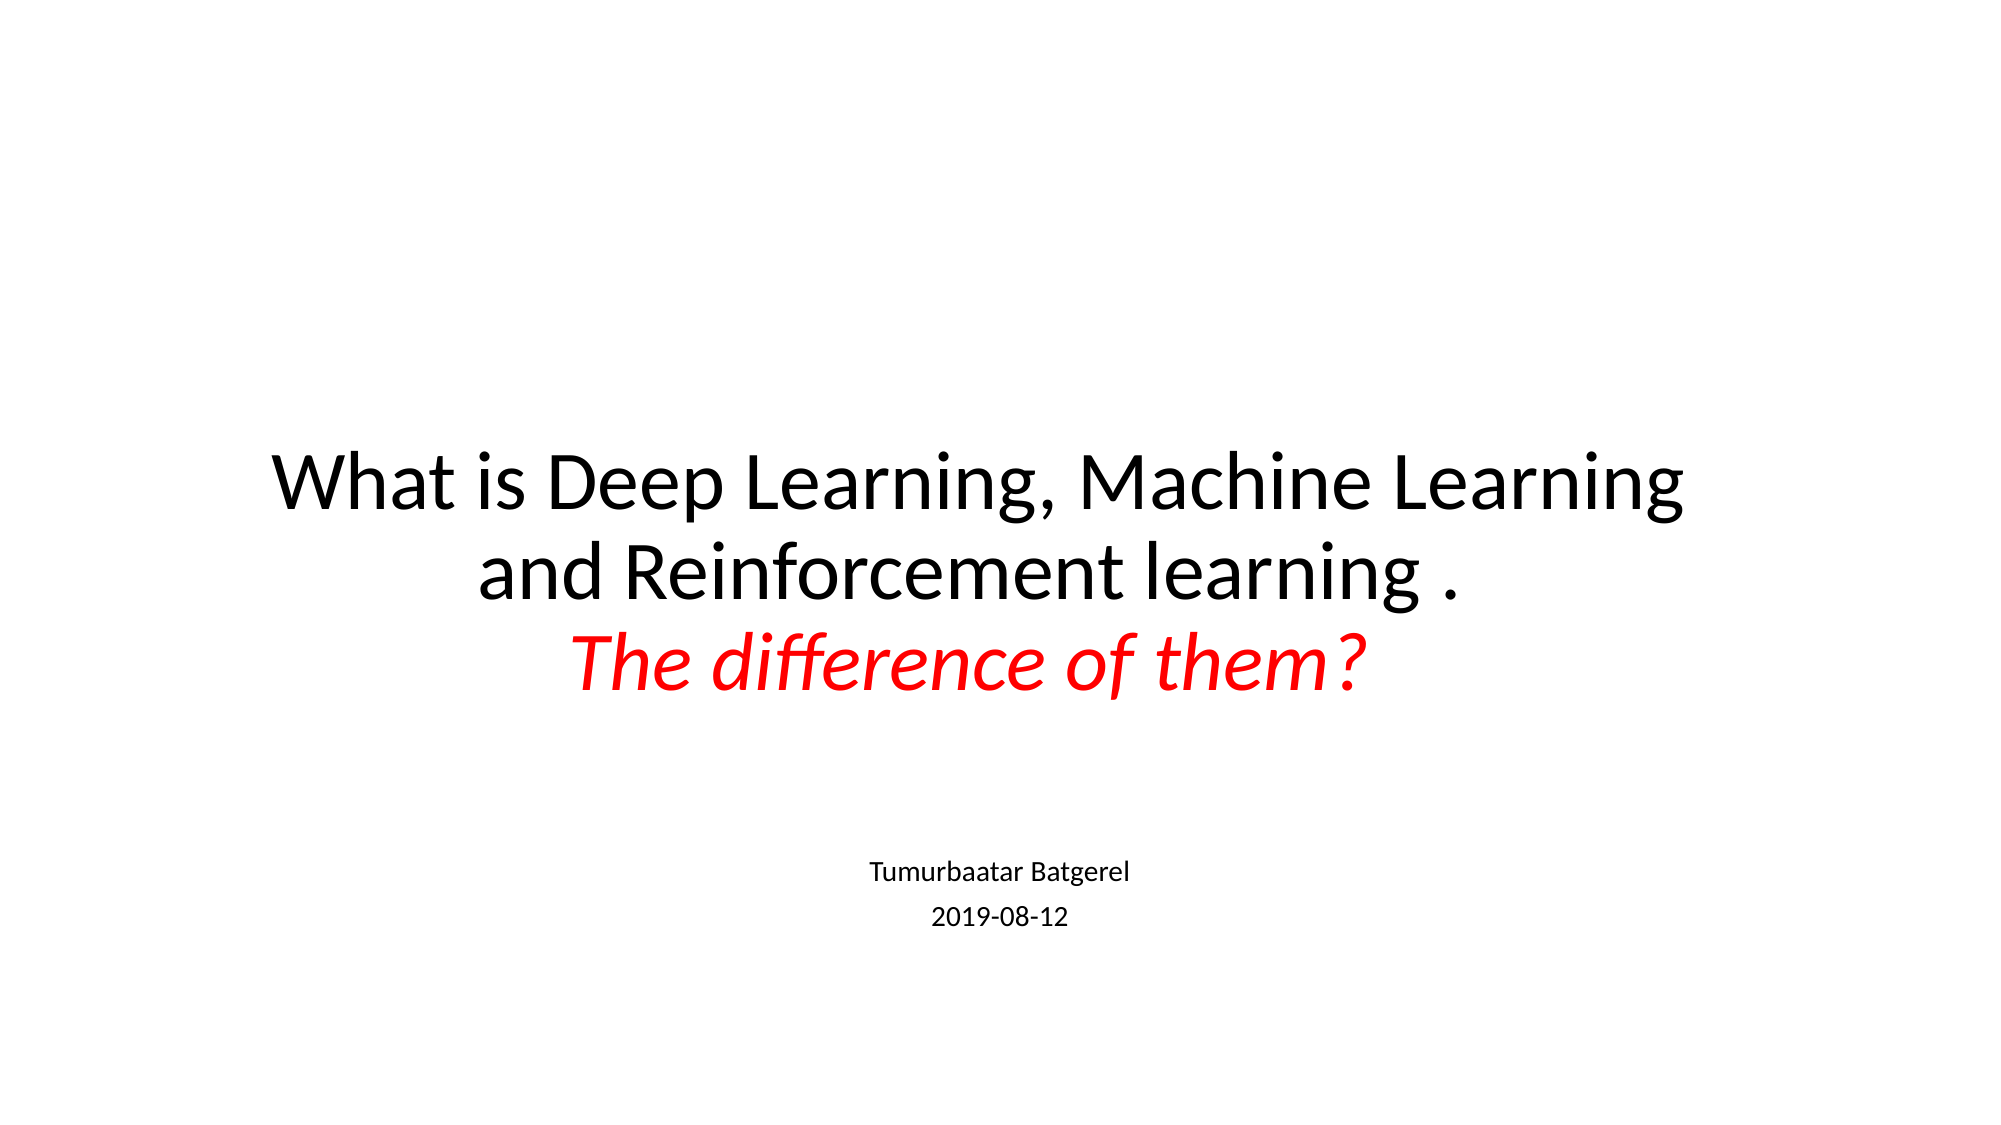

# What is Deep Learning, Machine Learning and Reinforcement learning . The difference of them?
Tumurbaatar Batgerel
2019-08-12